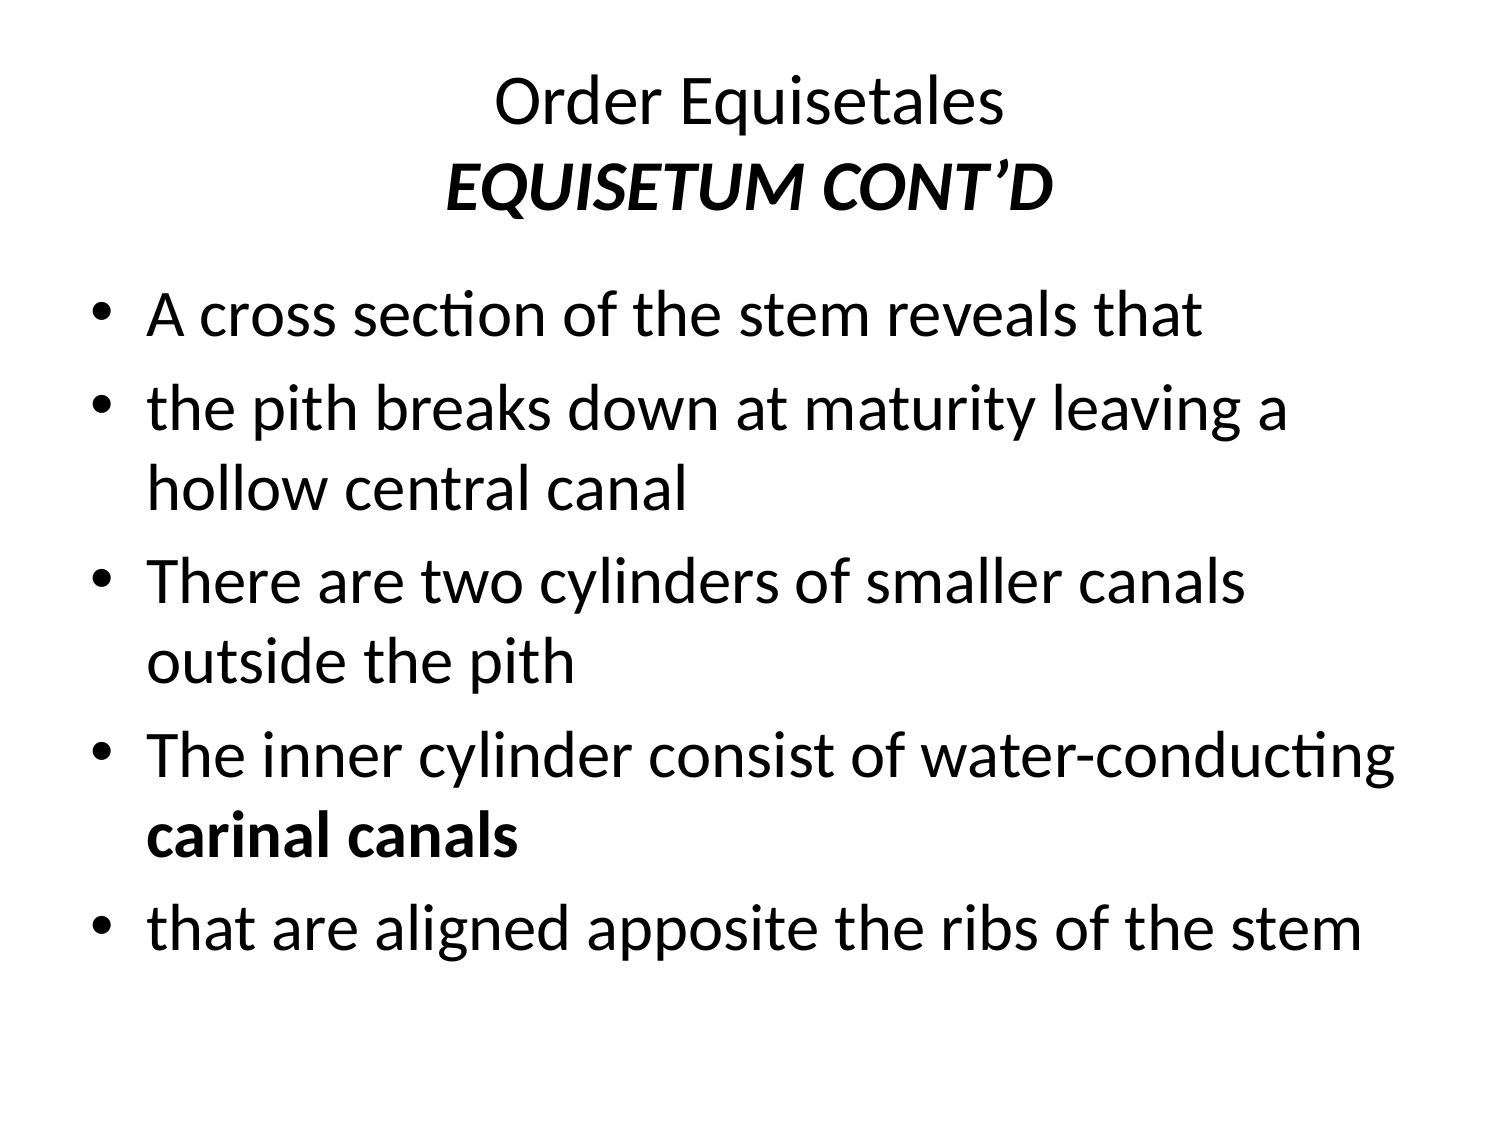

# Order Equisetales EQUISETUM CONT’D
A cross section of the stem reveals that
the pith breaks down at maturity leaving a hollow central canal
There are two cylinders of smaller canals outside the pith
The inner cylinder consist of water-conducting carinal canals
that are aligned apposite the ribs of the stem